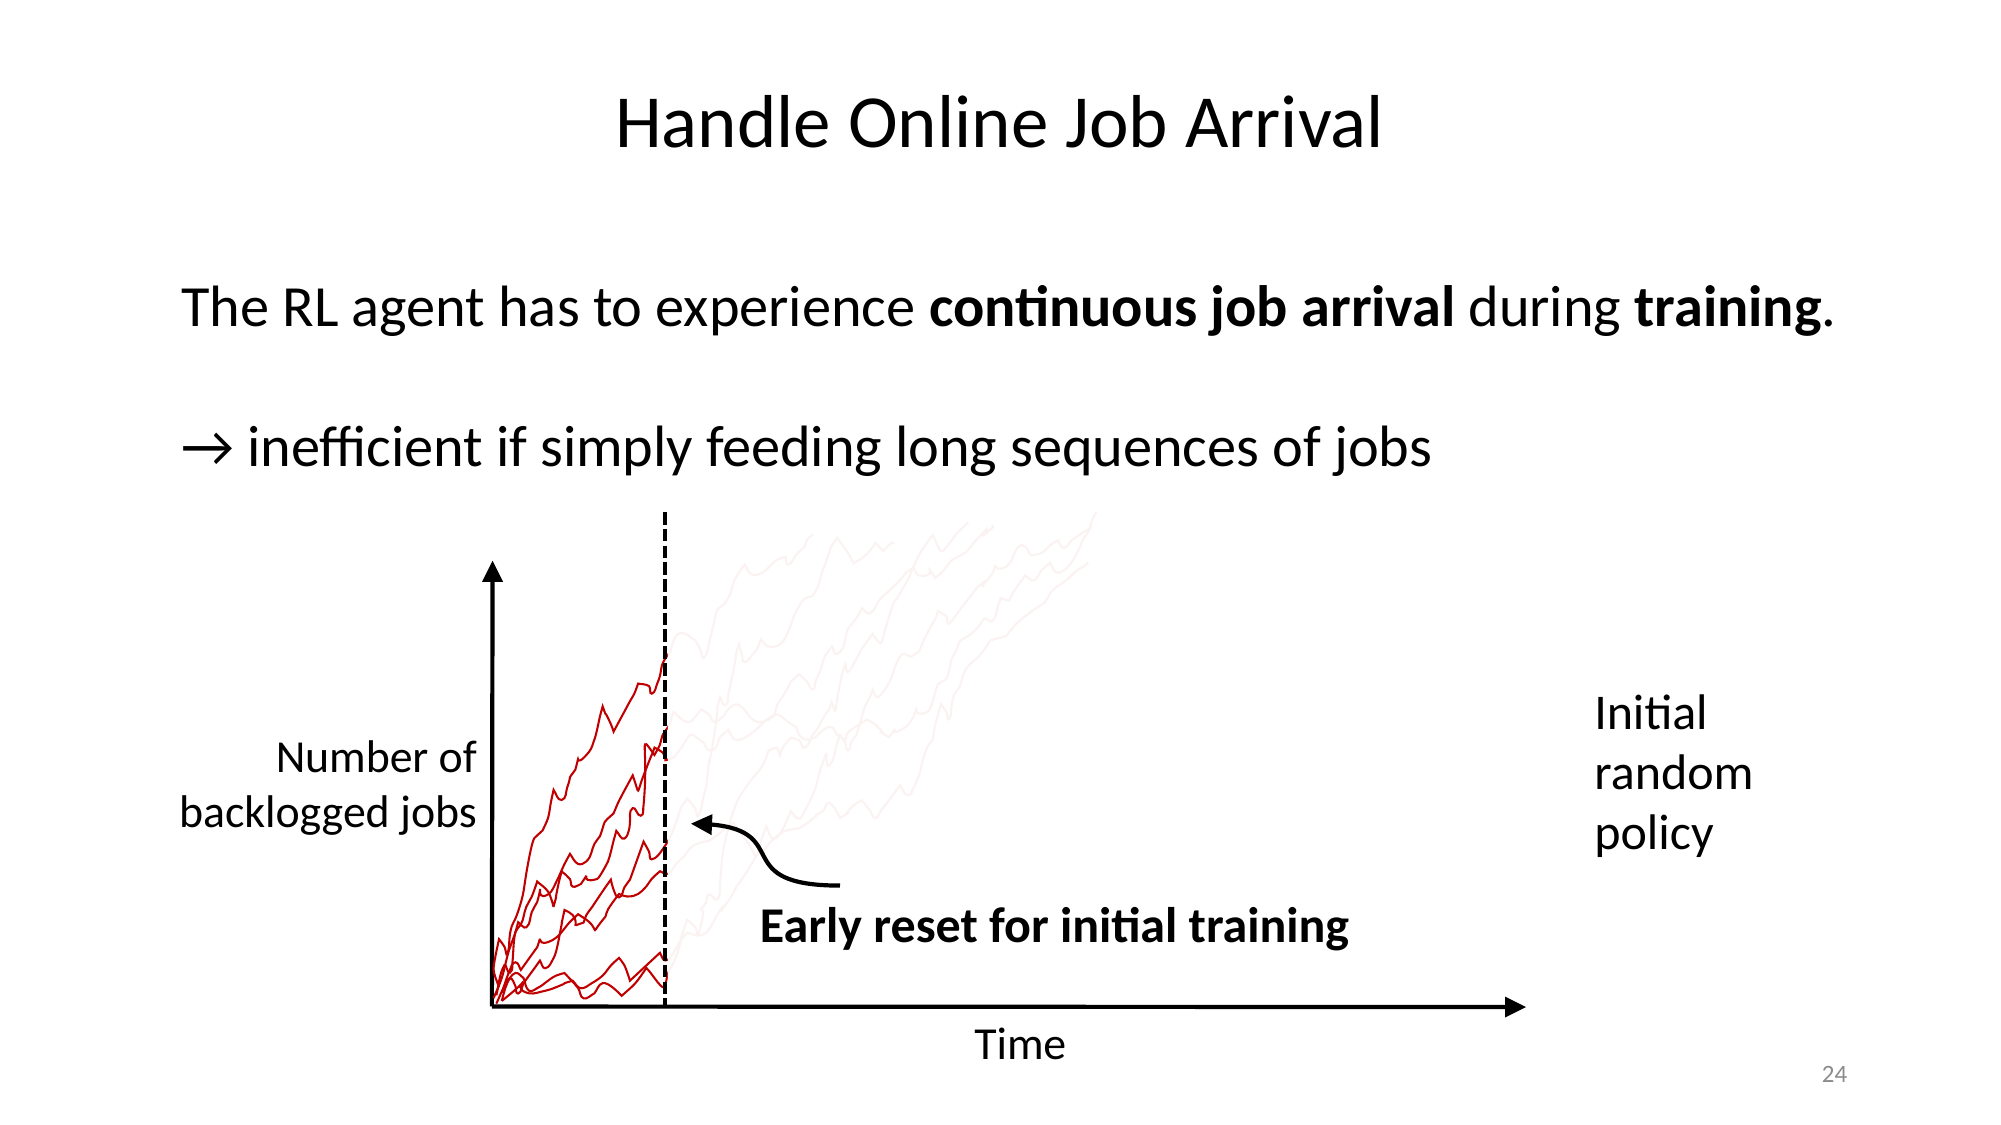

# Handle Online Job Arrival
The RL agent has to experience continuous job arrival during training.

→ inefficient if simply feeding long sequences of jobs

Initial random policy
Number of backlogged jobs
Early reset for initial training
Time
24